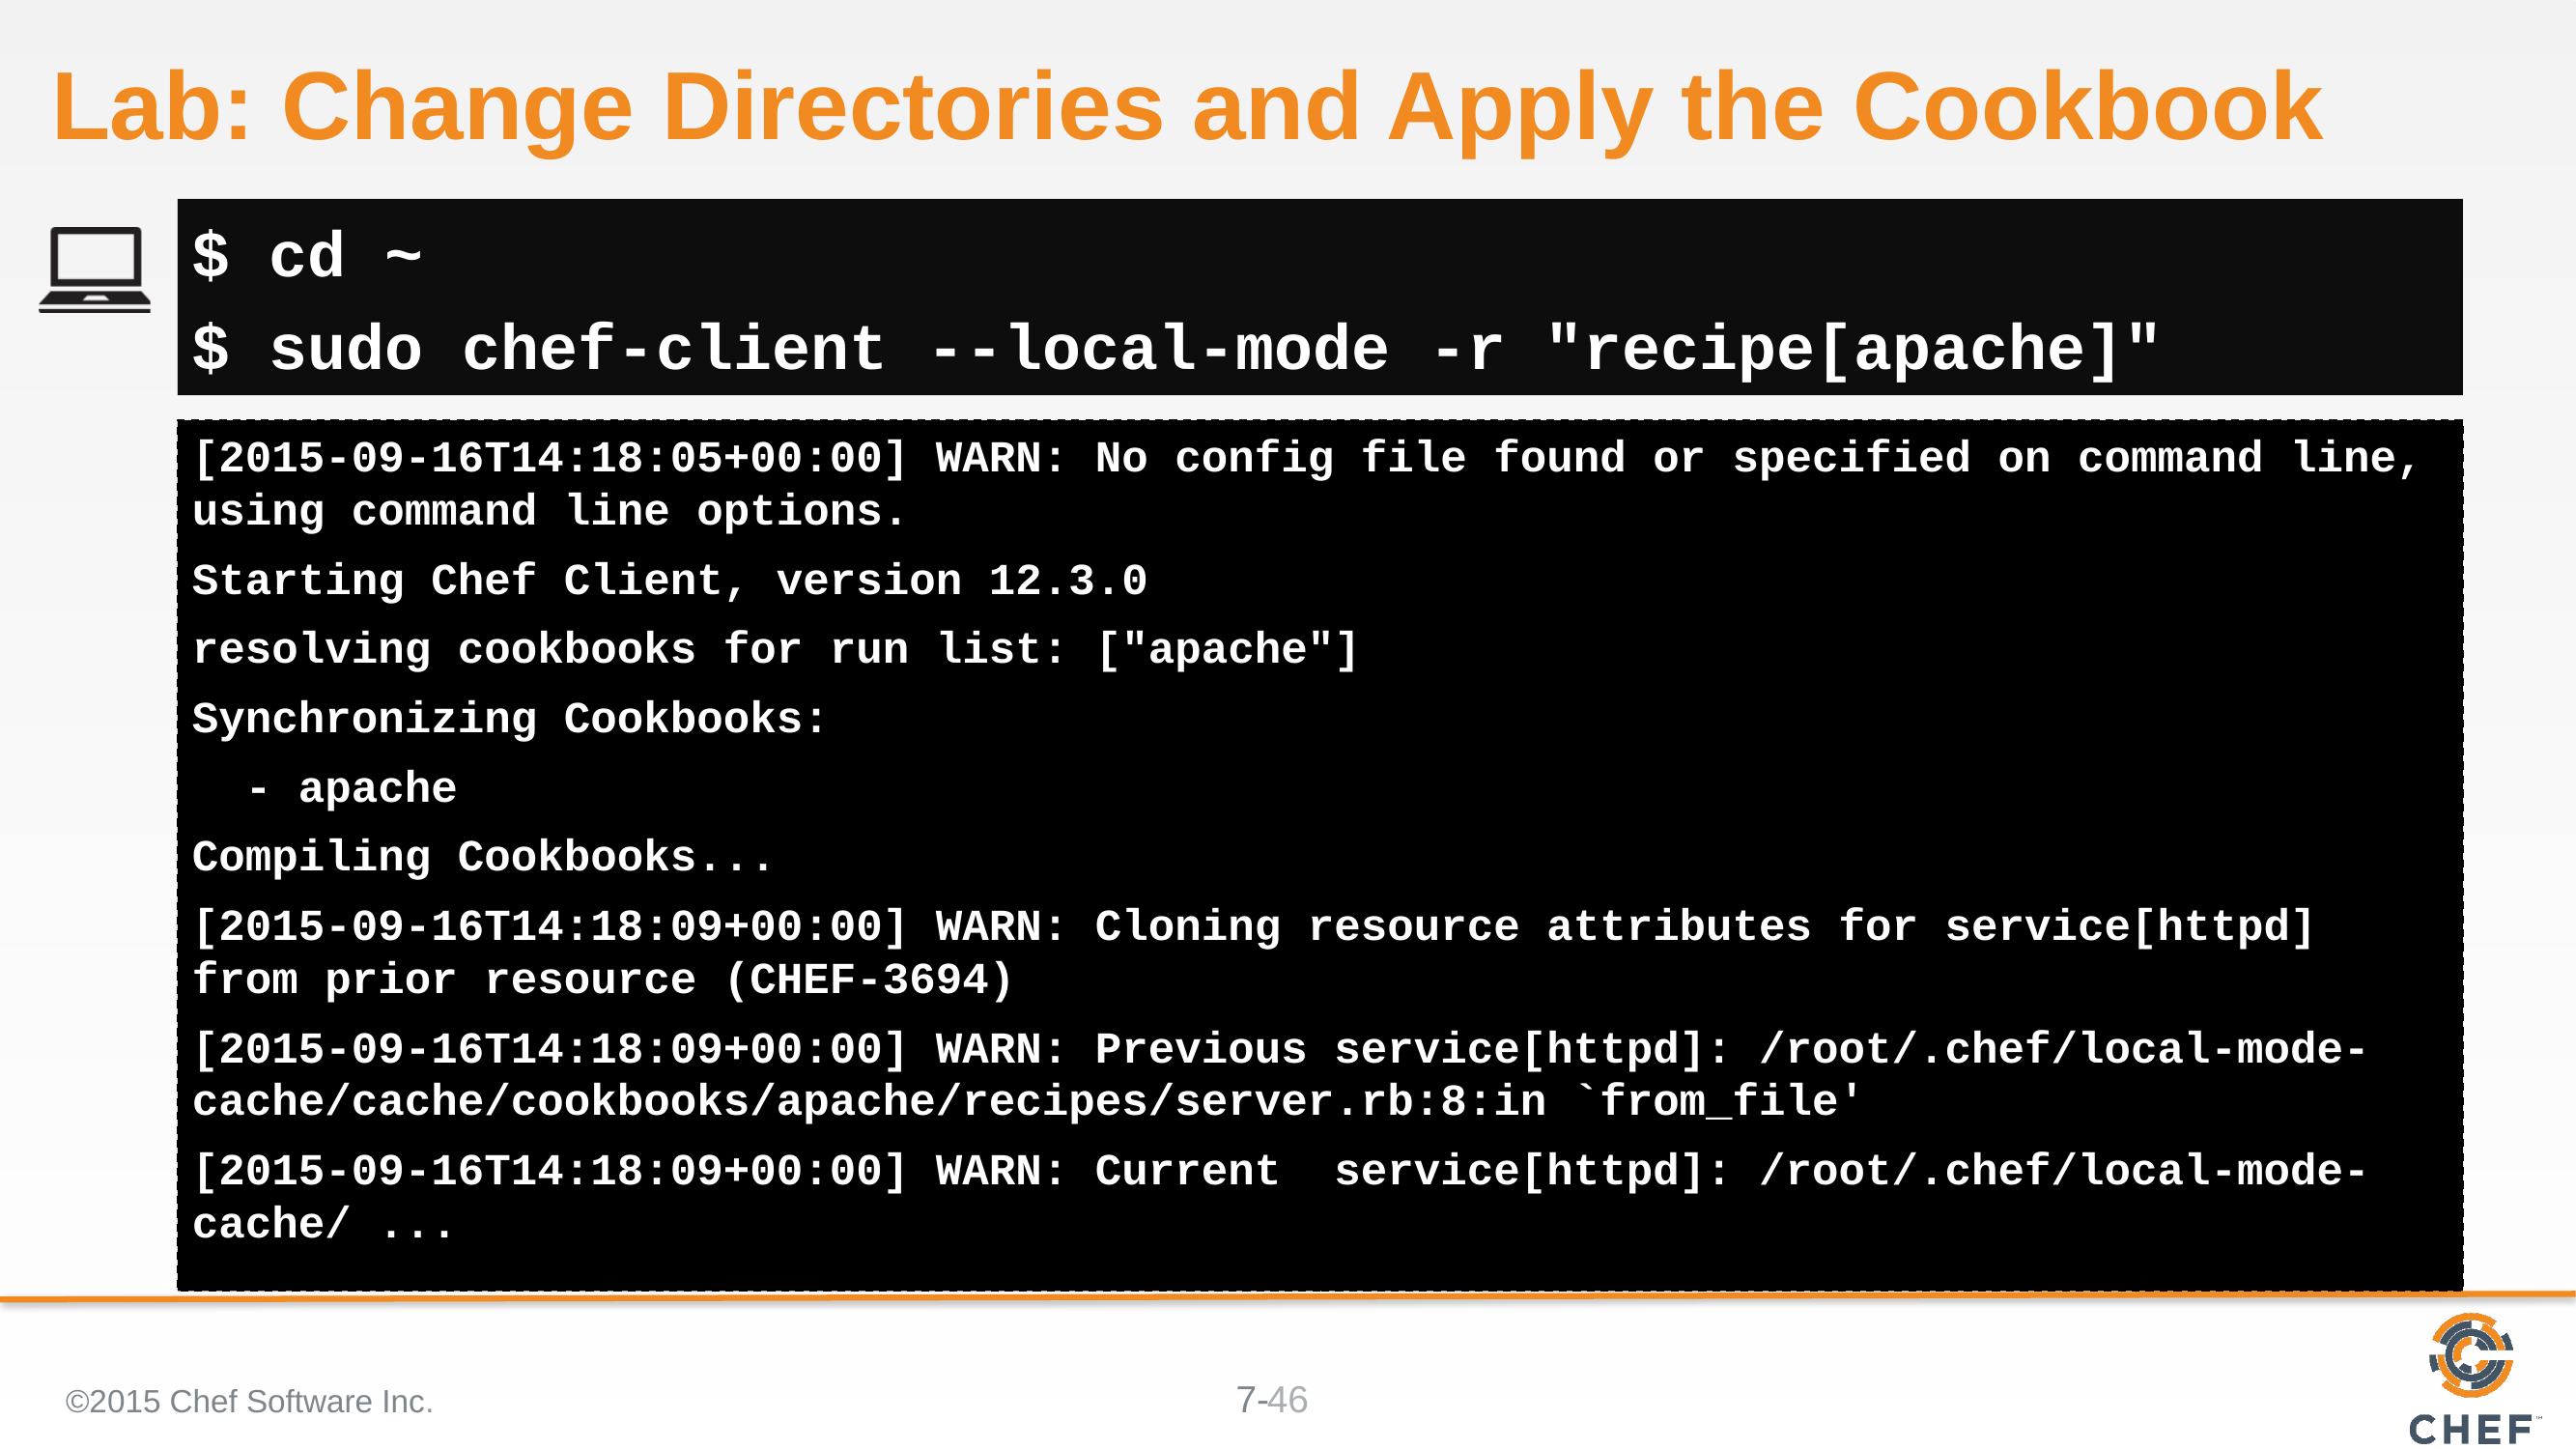

# Lab: Change Directories and Apply the Cookbook
$ cd ~
$ sudo chef-client --local-mode -r "recipe[apache]"
[2015-09-16T14:18:05+00:00] WARN: No config file found or specified on command line, using command line options.
Starting Chef Client, version 12.3.0
resolving cookbooks for run list: ["apache"]
Synchronizing Cookbooks:
  - apache
Compiling Cookbooks...
[2015-09-16T14:18:09+00:00] WARN: Cloning resource attributes for service[httpd] from prior resource (CHEF-3694)
[2015-09-16T14:18:09+00:00] WARN: Previous service[httpd]: /root/.chef/local-mode-cache/cache/cookbooks/apache/recipes/server.rb:8:in `from_file'
[2015-09-16T14:18:09+00:00] WARN: Current  service[httpd]: /root/.chef/local-mode-cache/ ...
©2015 Chef Software Inc.
46